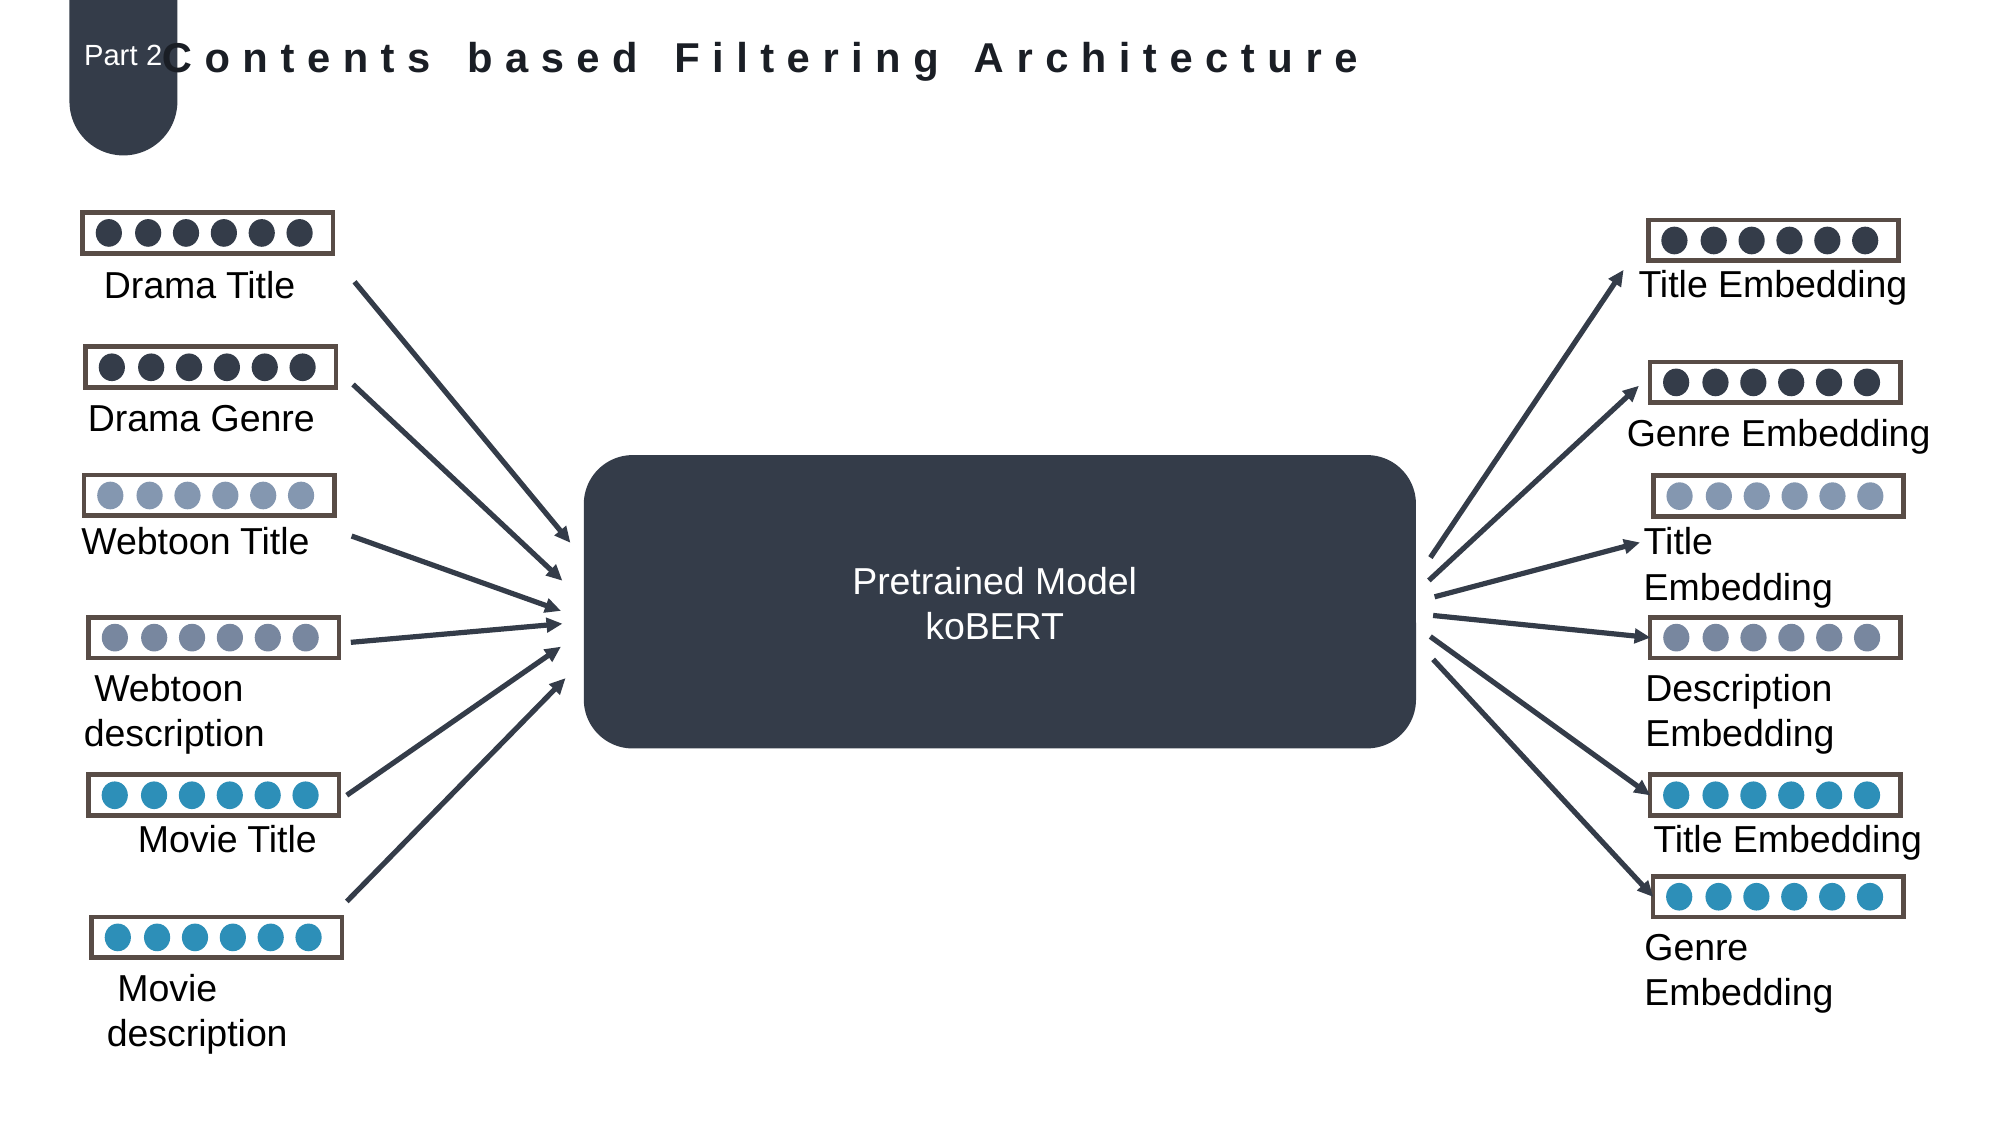

Contents based Filtering Architecture
Part 2

 Title Embedding
 Drama Title

 Drama Genre

Genre Embedding
Pretrained Model
koBERT

 Webtoon Title

Title Embedding

 Webtoon description

Description
Embedding

 Movie Title

Title Embedding

Genre Embedding

 Movie description